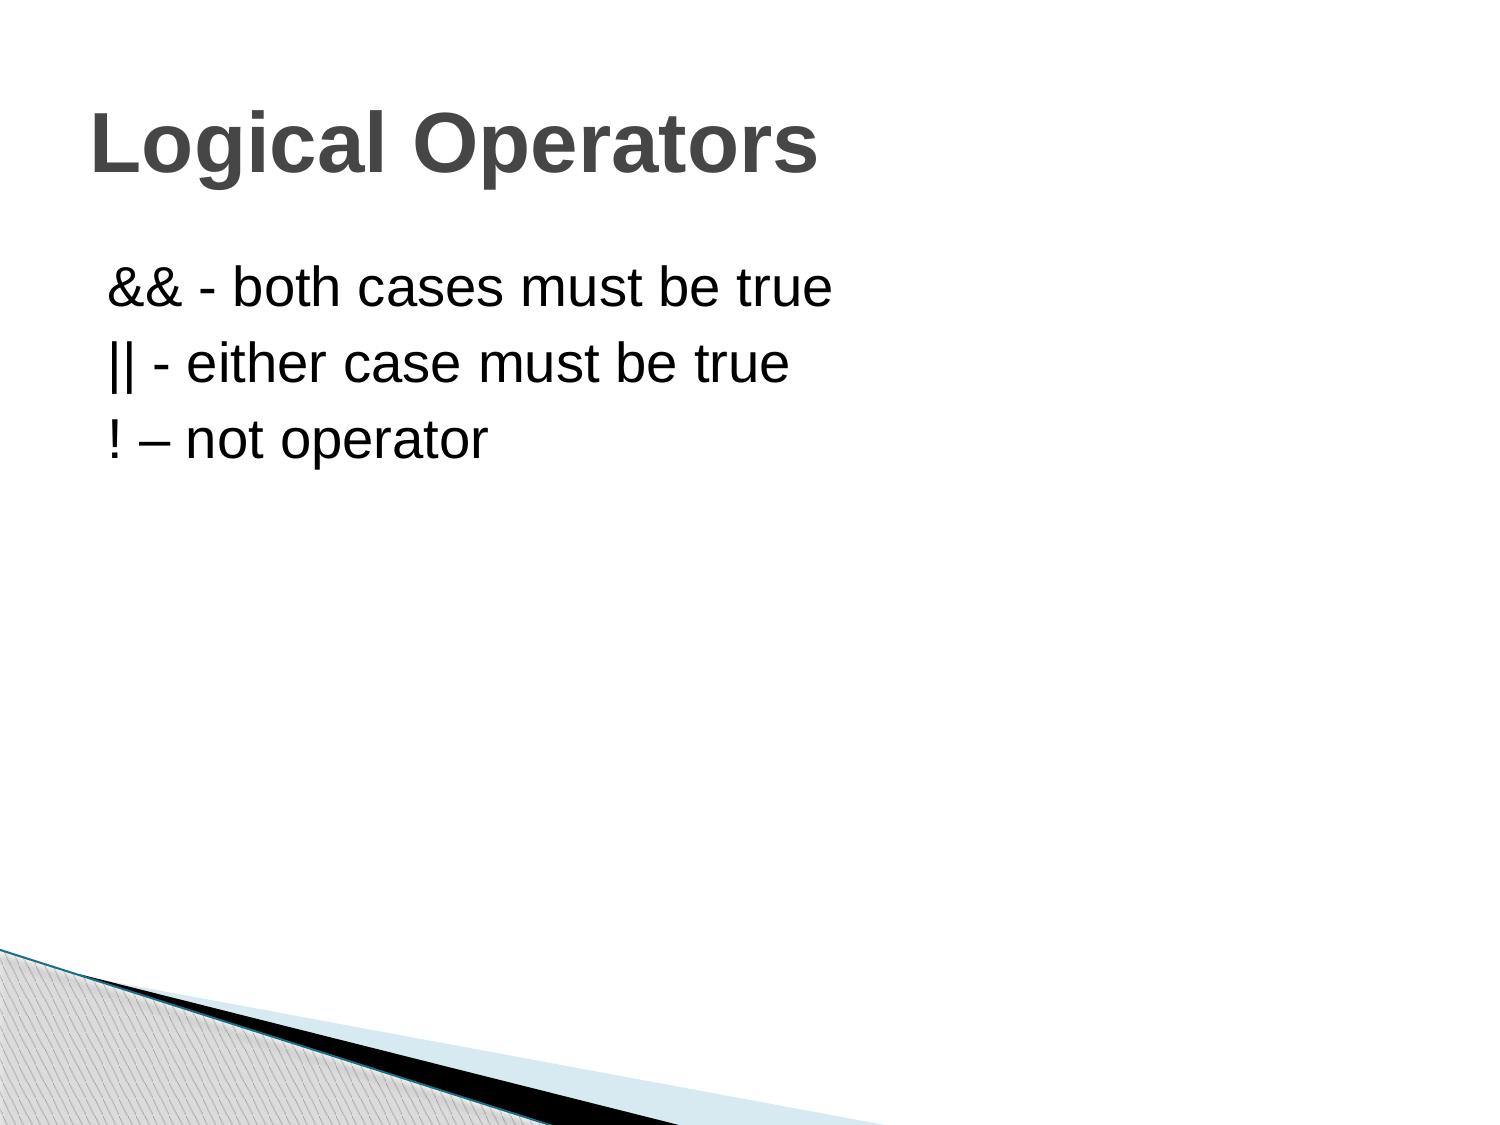

# Logical Operators
&& - both cases must be true
|| - either case must be true
! – not operator